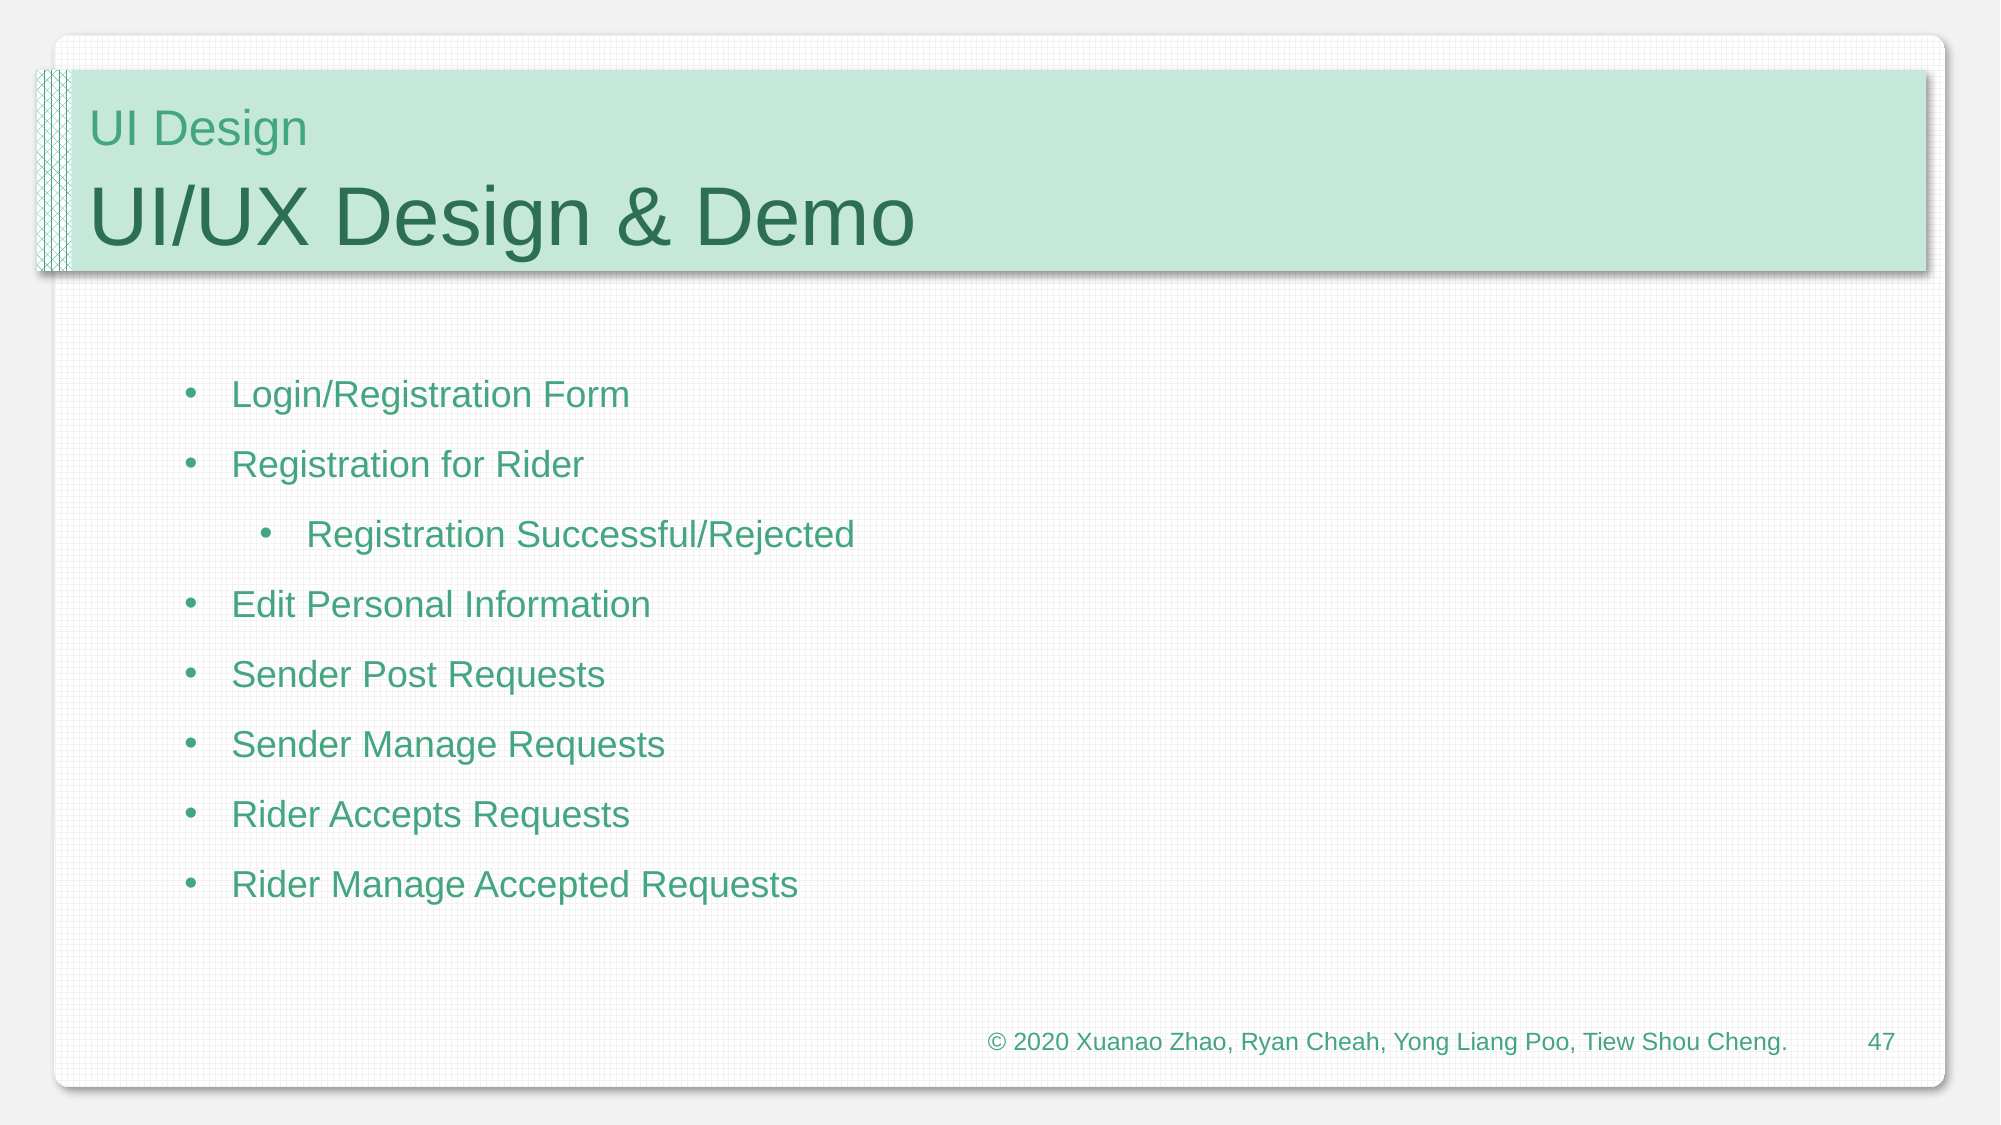

UI Design
UI/UX Design & Demo
Login/Registration Form
Registration for Rider
Registration Successful/Rejected
Edit Personal Information
Sender Post Requests
Sender Manage Requests
Rider Accepts Requests
Rider Manage Accepted Requests
© 2020 Xuanao Zhao, Ryan Cheah, Yong Liang Poo, Tiew Shou Cheng.
47